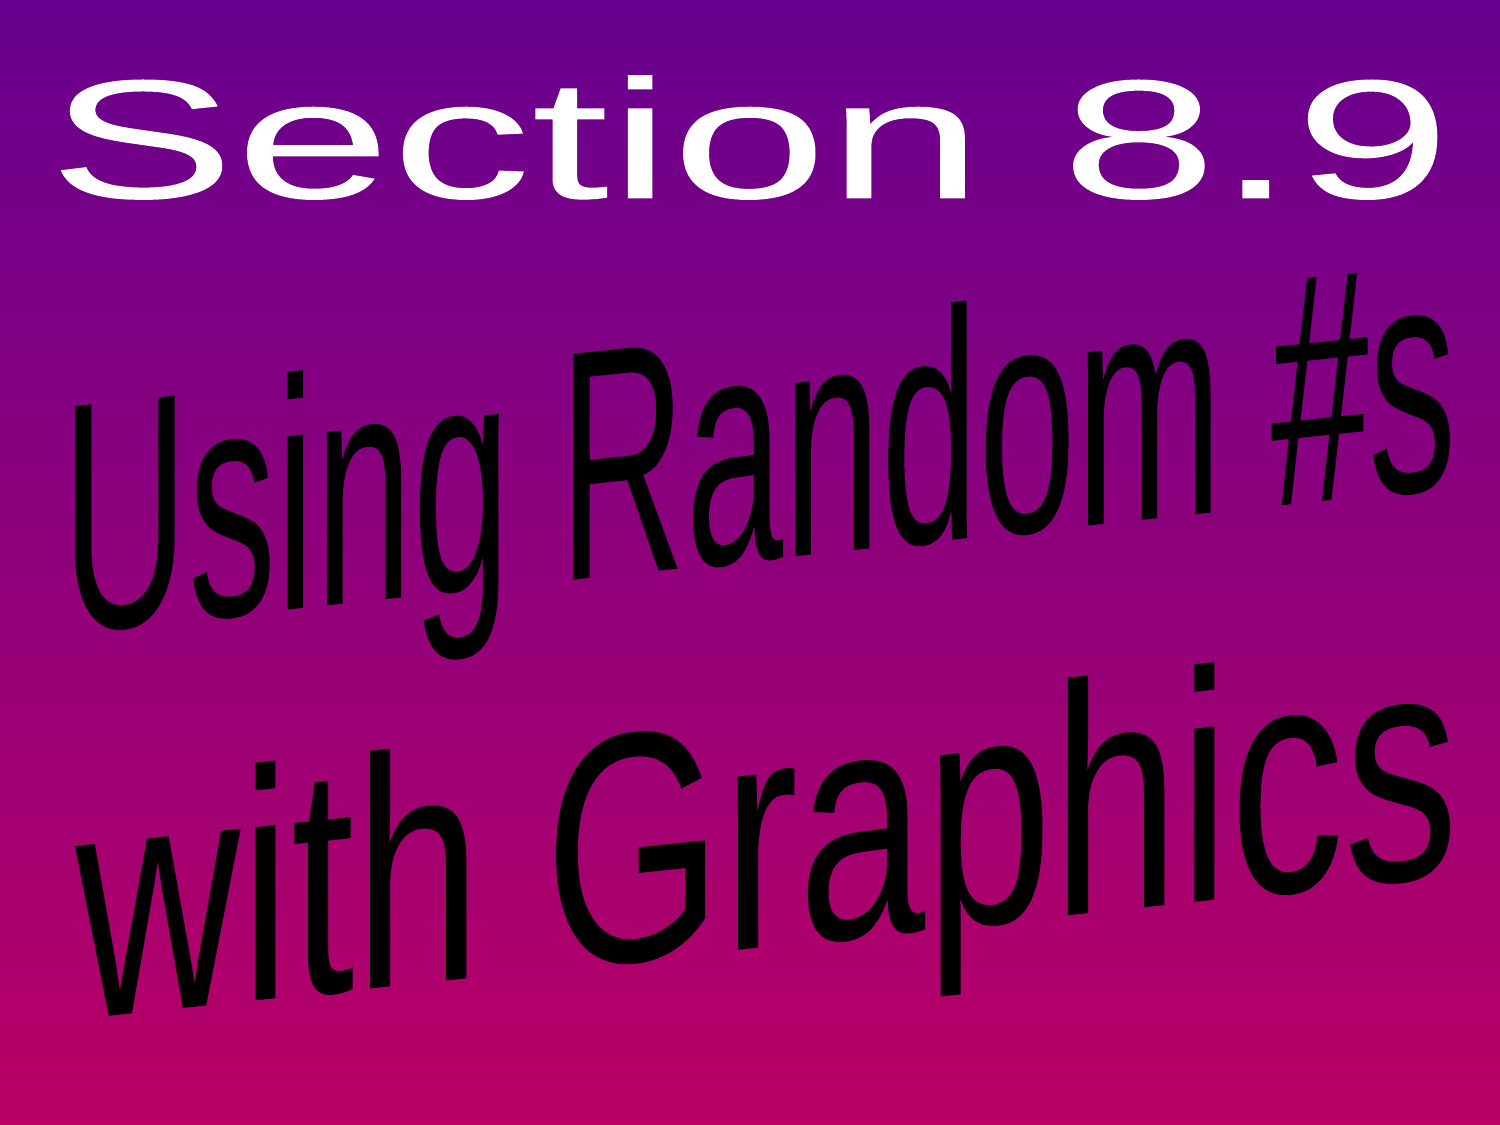

Section 8.9
Using Random #s
   with Graphics